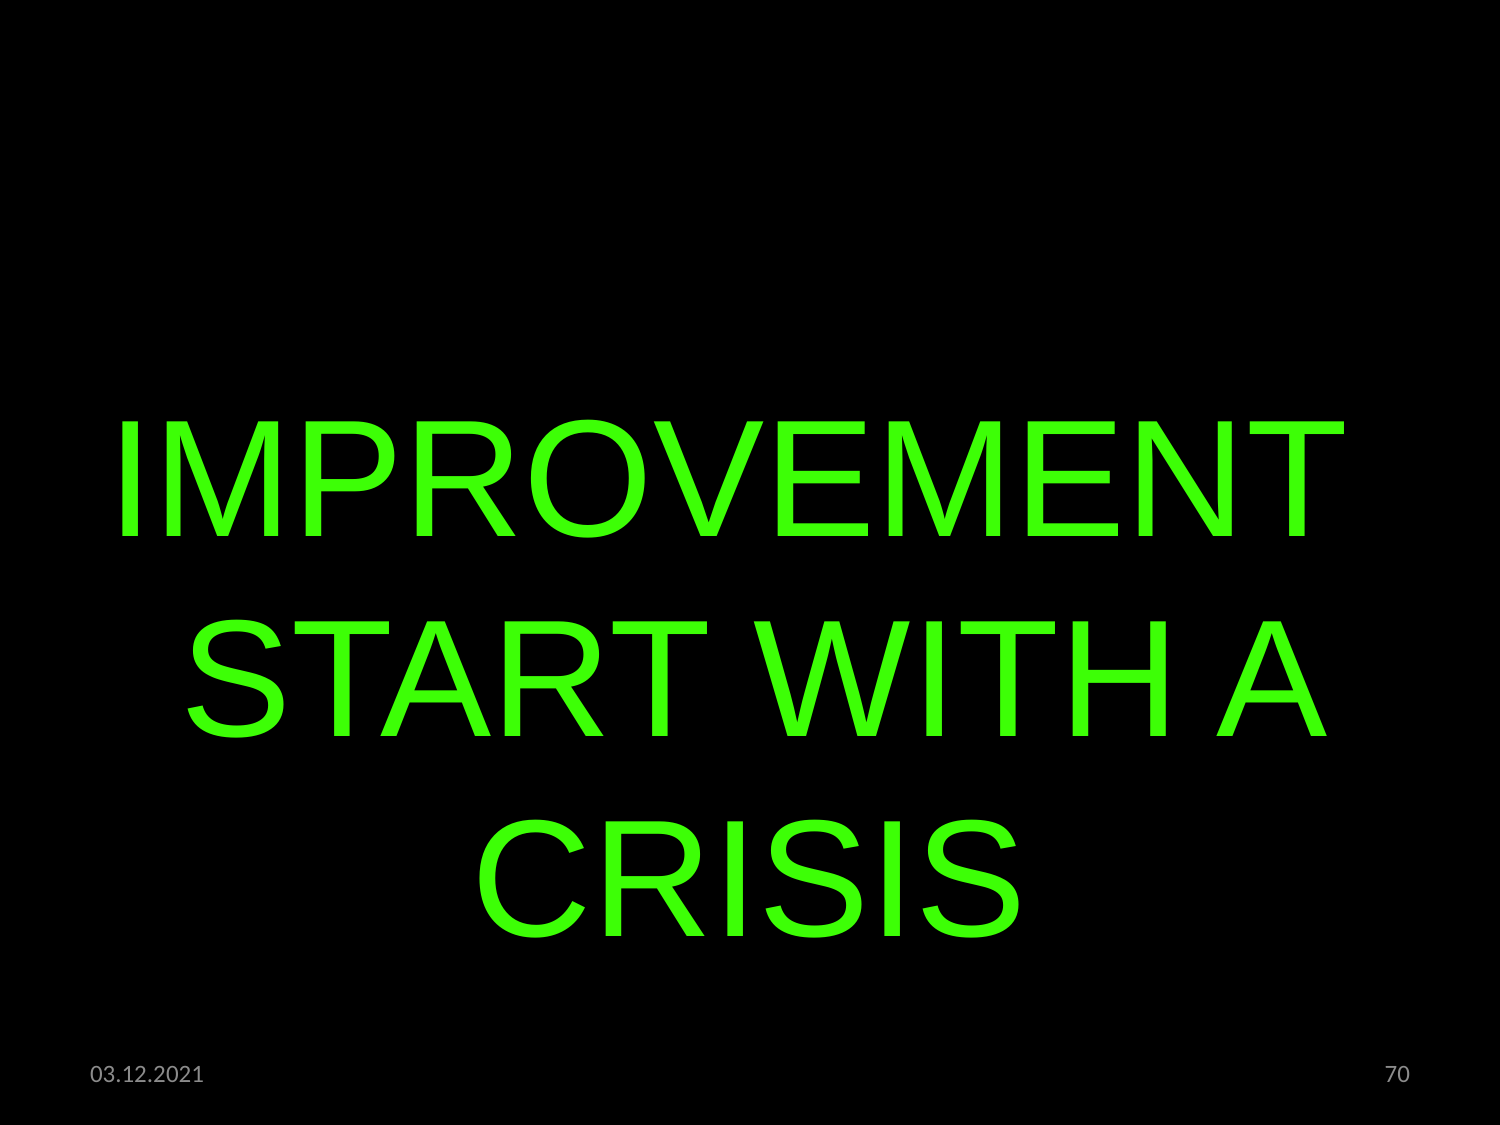

IMPROVEMENT
START WITH A CRISIS
03.12.2021
70